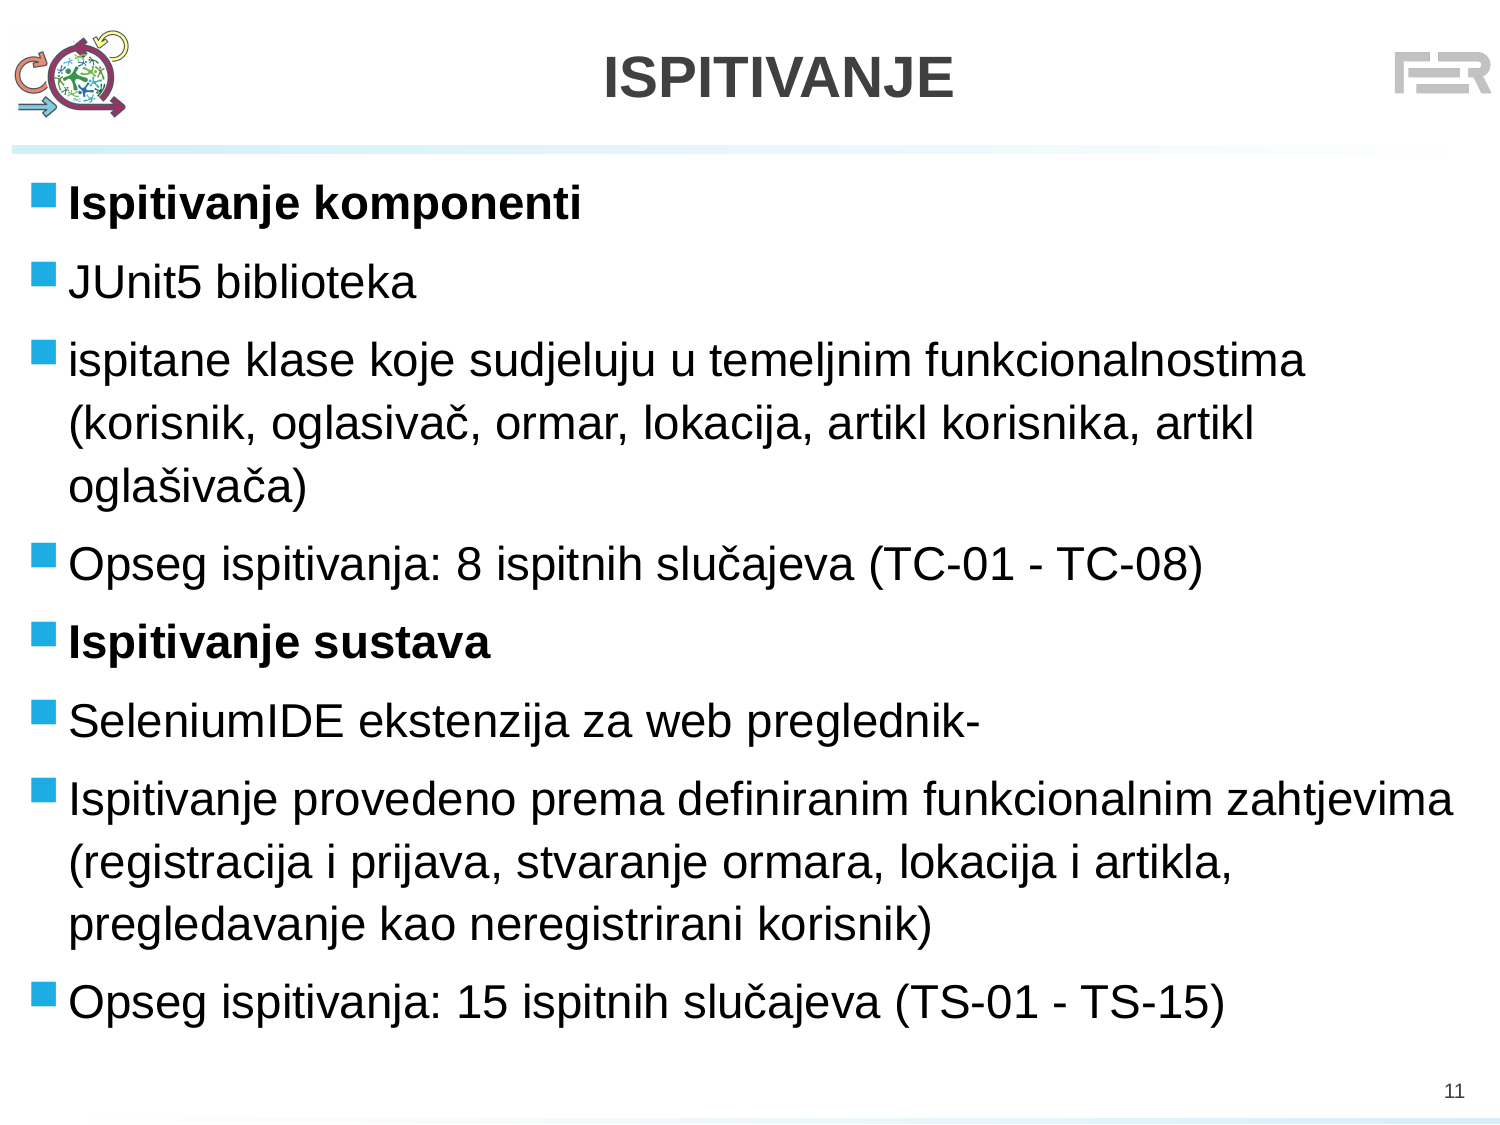

# Ispitivanje
Ispitivanje komponenti
JUnit5 biblioteka
ispitane klase koje sudjeluju u temeljnim funkcionalnostima (korisnik, oglasivač, ormar, lokacija, artikl korisnika, artikl oglašivača)
Opseg ispitivanja: 8 ispitnih slučajeva (TC-01 - TC-08)
Ispitivanje sustava
SeleniumIDE ekstenzija za web preglednik-
Ispitivanje provedeno prema definiranim funkcionalnim zahtjevima (registracija i prijava, stvaranje ormara, lokacija i artikla, pregledavanje kao neregistrirani korisnik)
Opseg ispitivanja: 15 ispitnih slučajeva (TS-01 - TS-15)
11